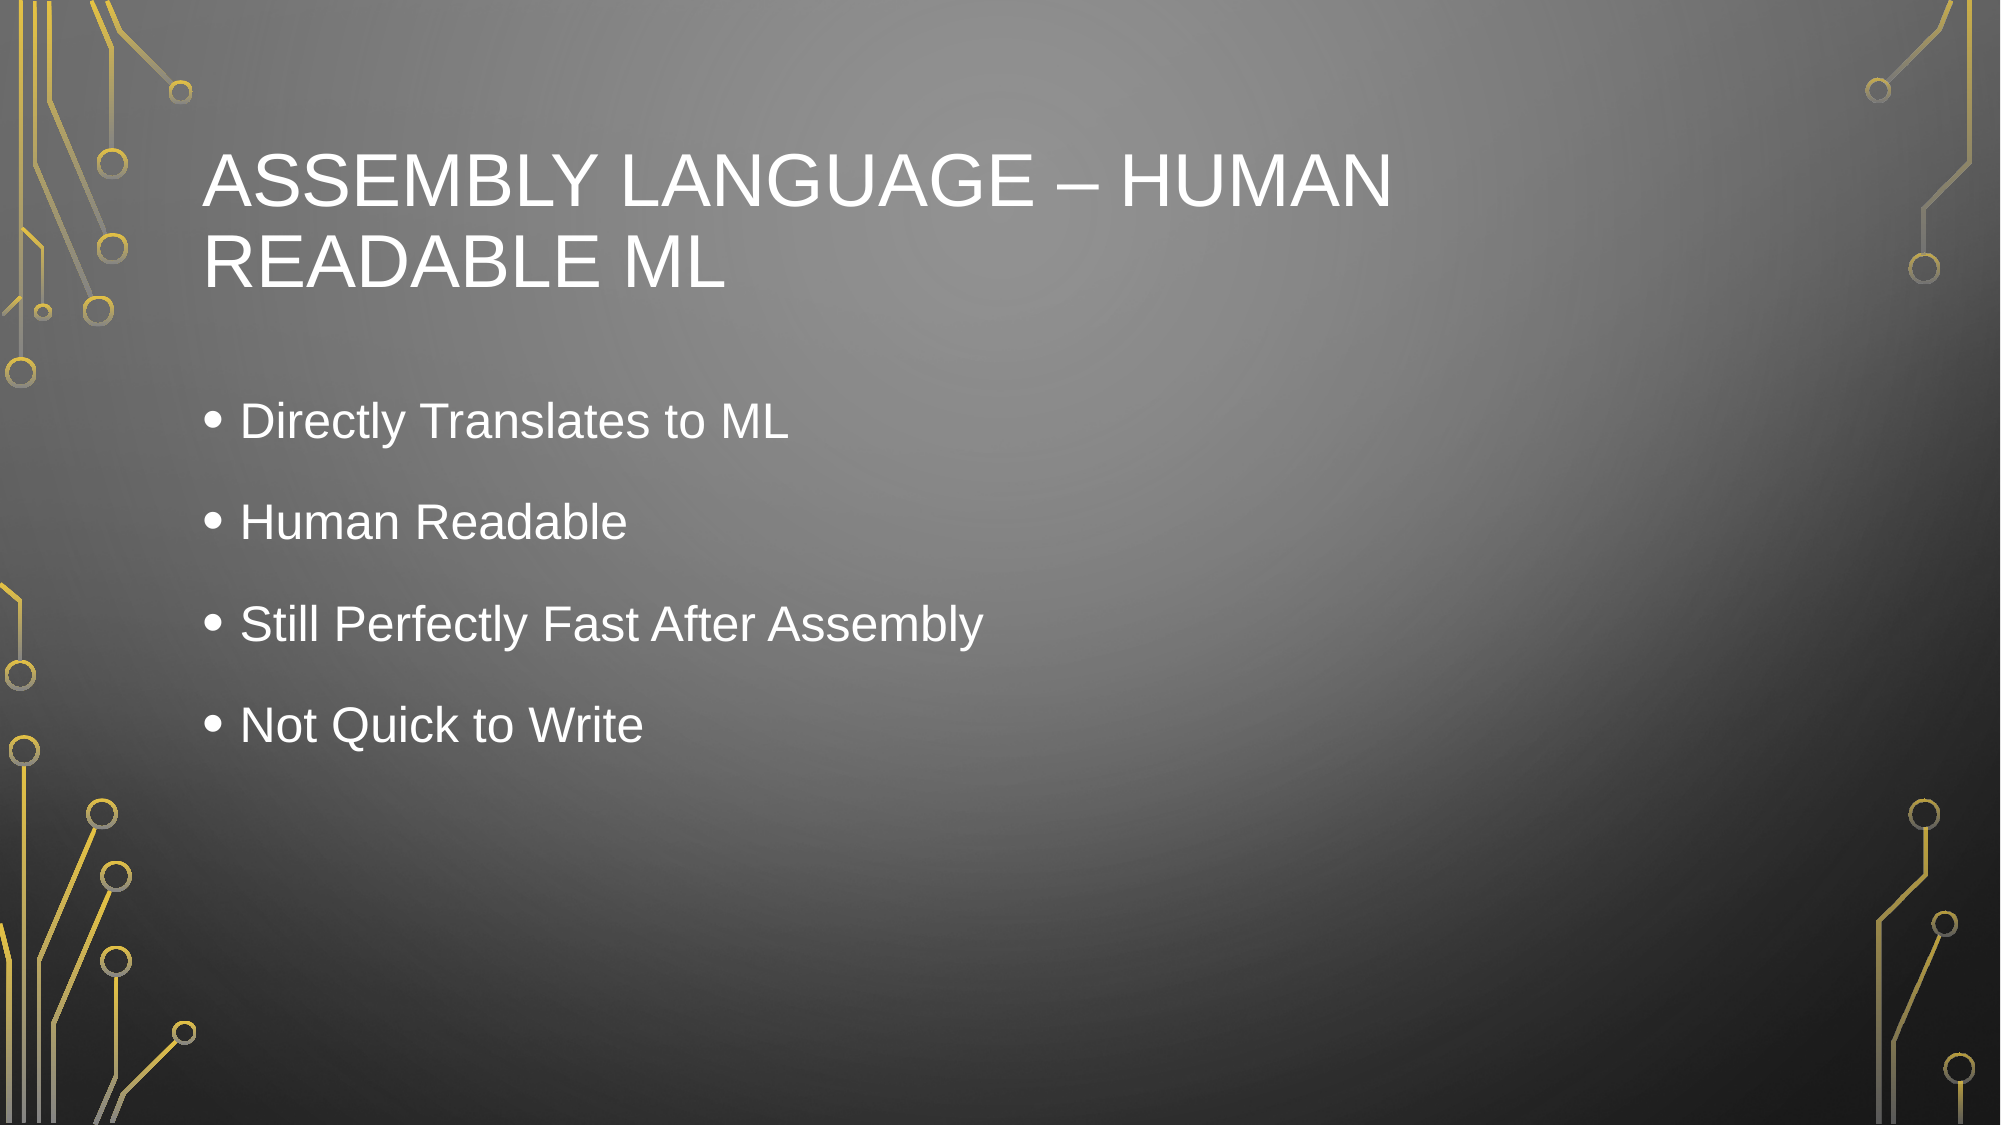

# Assembly Language – Human Readable ML
Directly Translates to ML
Human Readable
Still Perfectly Fast After Assembly
Not Quick to Write